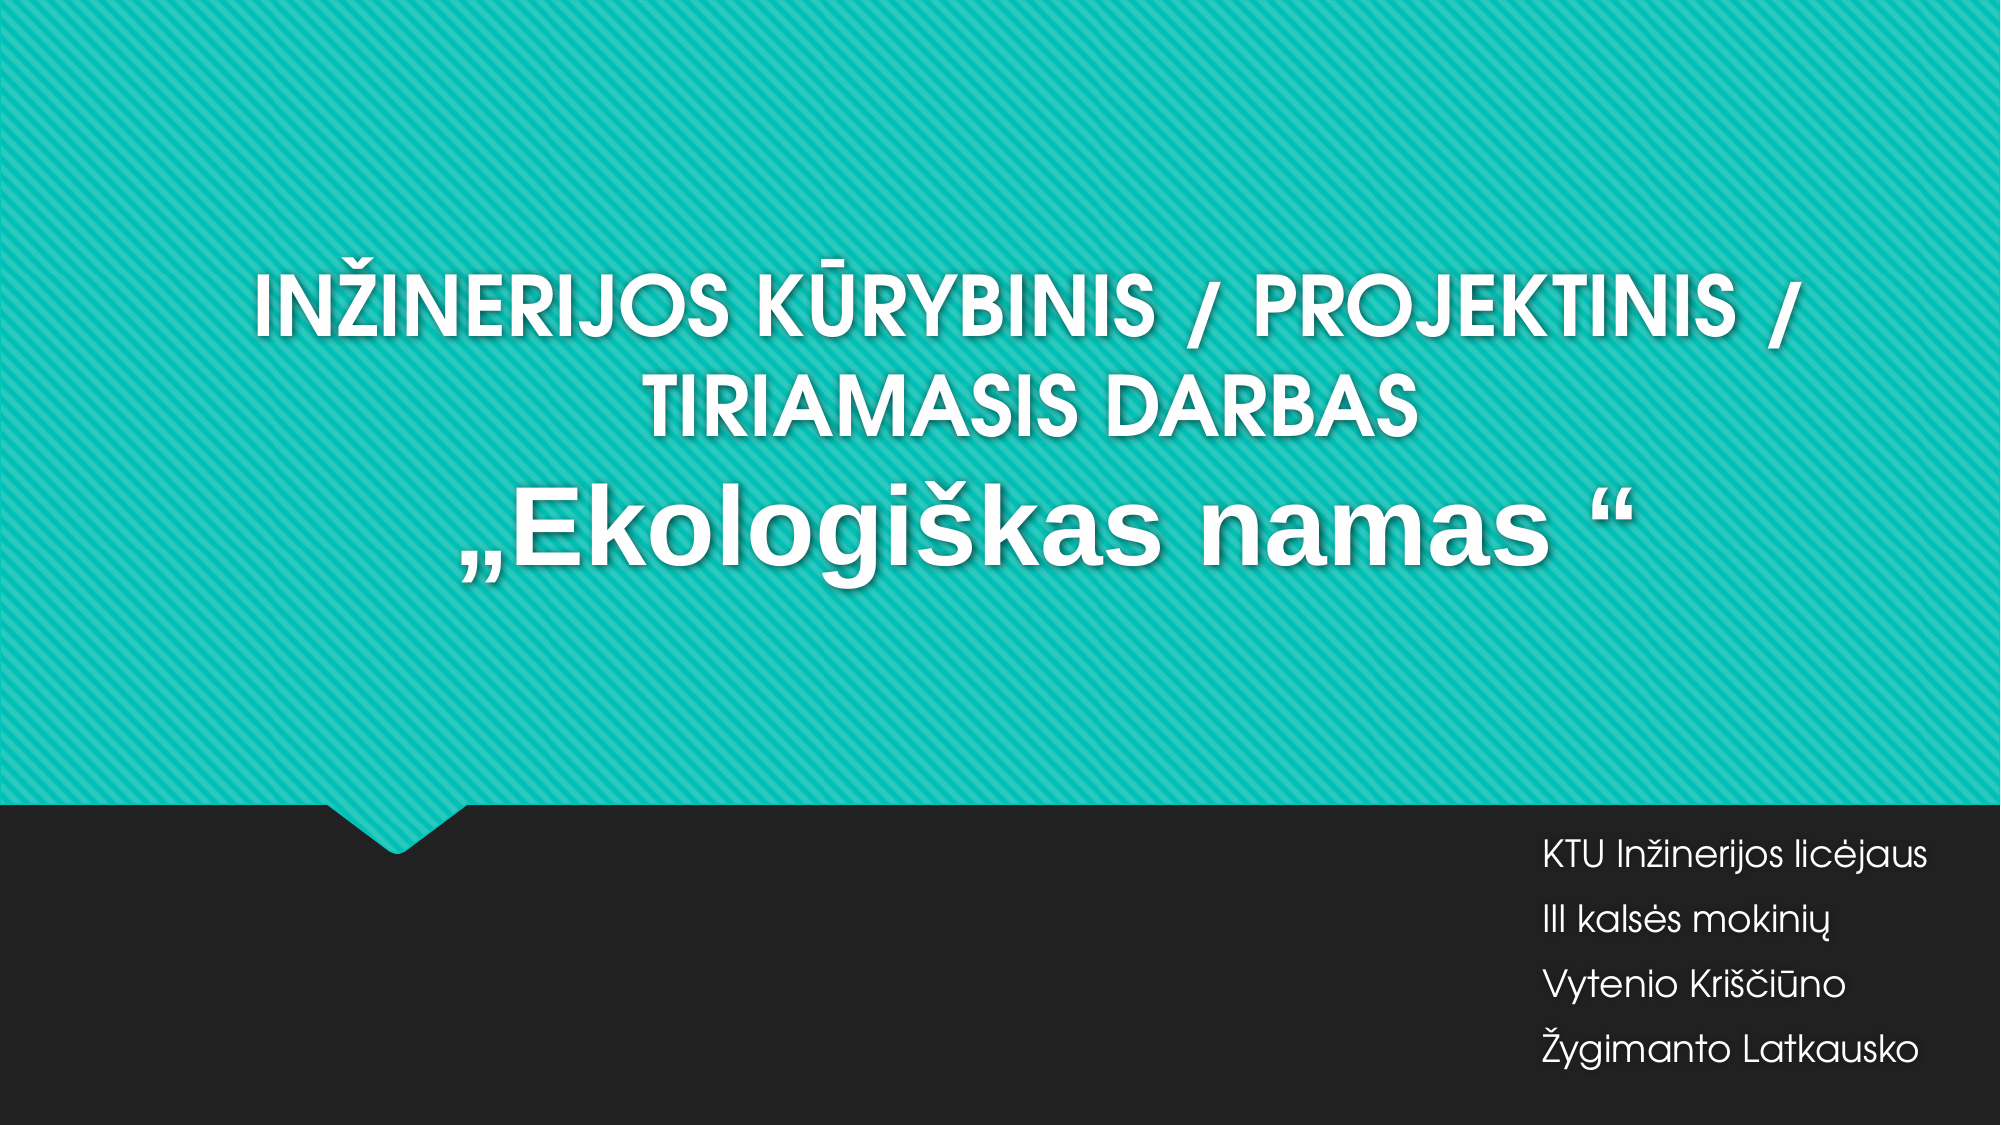

# INŽINERIJOS KŪRYBINIS / PROJEKTINIS / TIRIAMASIS DARBAS „Ekologiškas namas “
KTU Inžinerijos licėjaus
III kalsės mokinių
Vytenio Kriščiūno
Žygimanto Latkausko